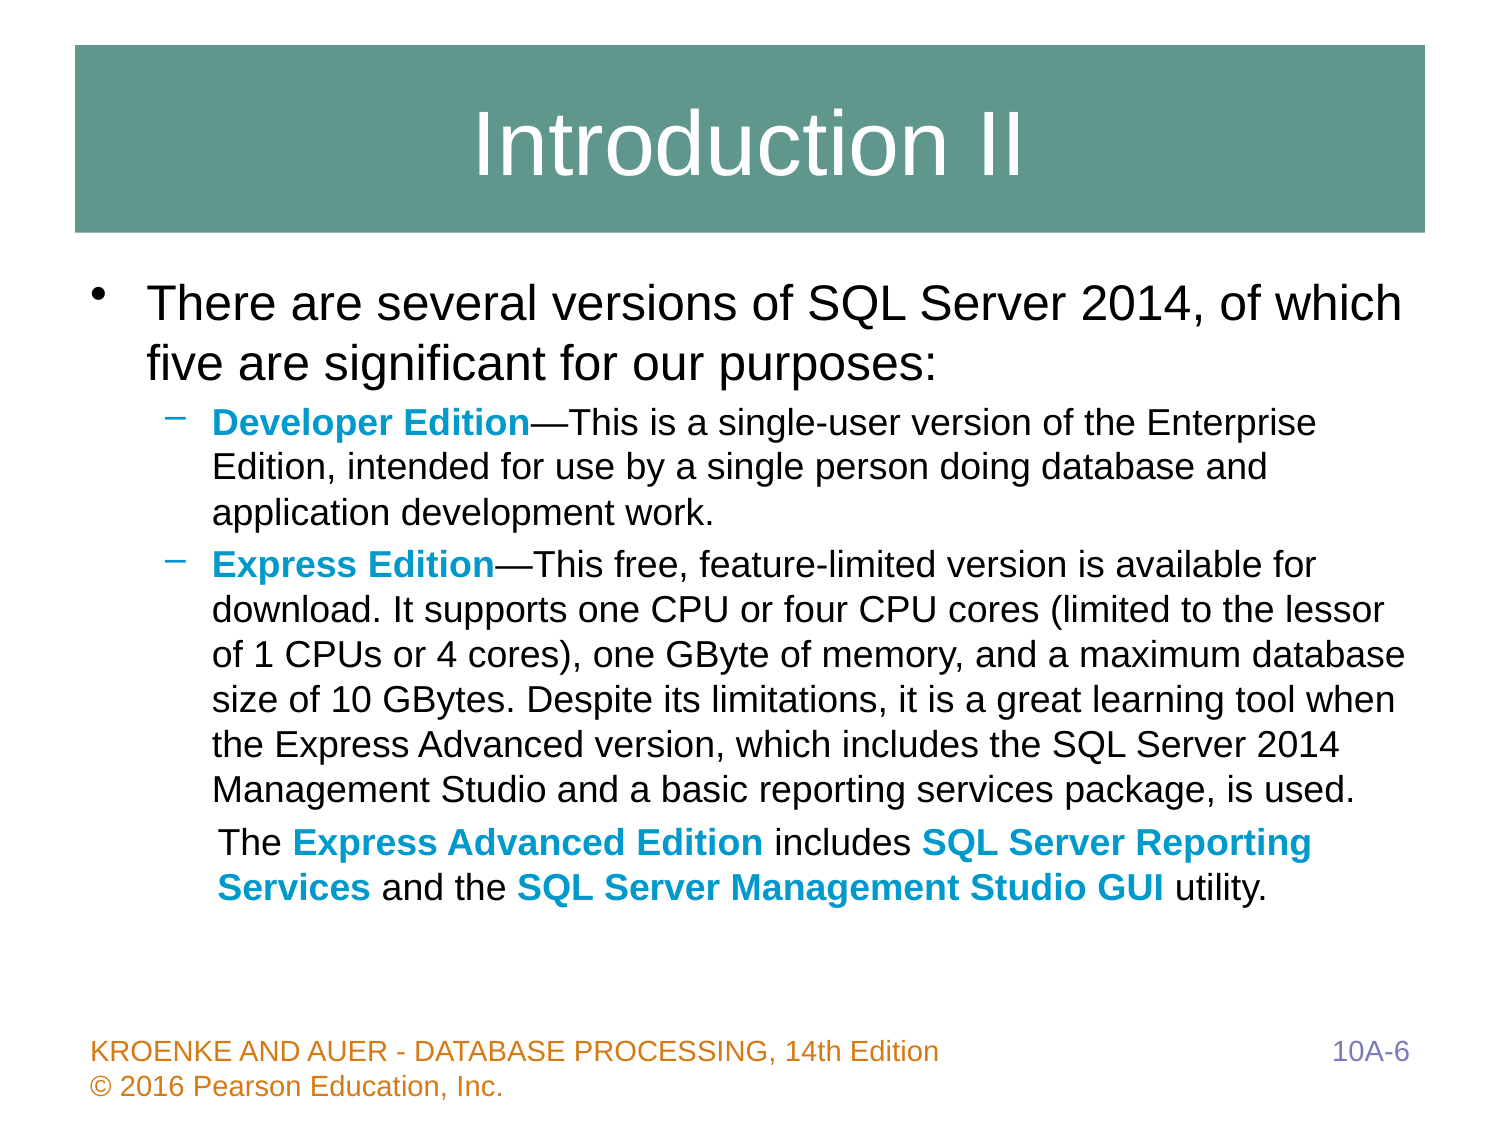

# Introduction II
There are several versions of SQL Server 2014, of which five are significant for our purposes:
Developer Edition—This is a single-user version of the Enterprise Edition, intended for use by a single person doing database and application development work.
Express Edition—This free, feature-limited version is available for download. It supports one CPU or four CPU cores (limited to the lessor of 1 CPUs or 4 cores), one GByte of memory, and a maximum database size of 10 GBytes. Despite its limitations, it is a great learning tool when the Express Advanced version, which includes the SQL Server 2014 Management Studio and a basic reporting services package, is used.
     The Express Advanced Edition includes SQL Server Reporting
     Services and the SQL Server Management Studio GUI utility.
10A-6

KROENKE AND AUER - DATABASE PROCESSING, 14th Edition © 2016 Pearson Education, Inc.